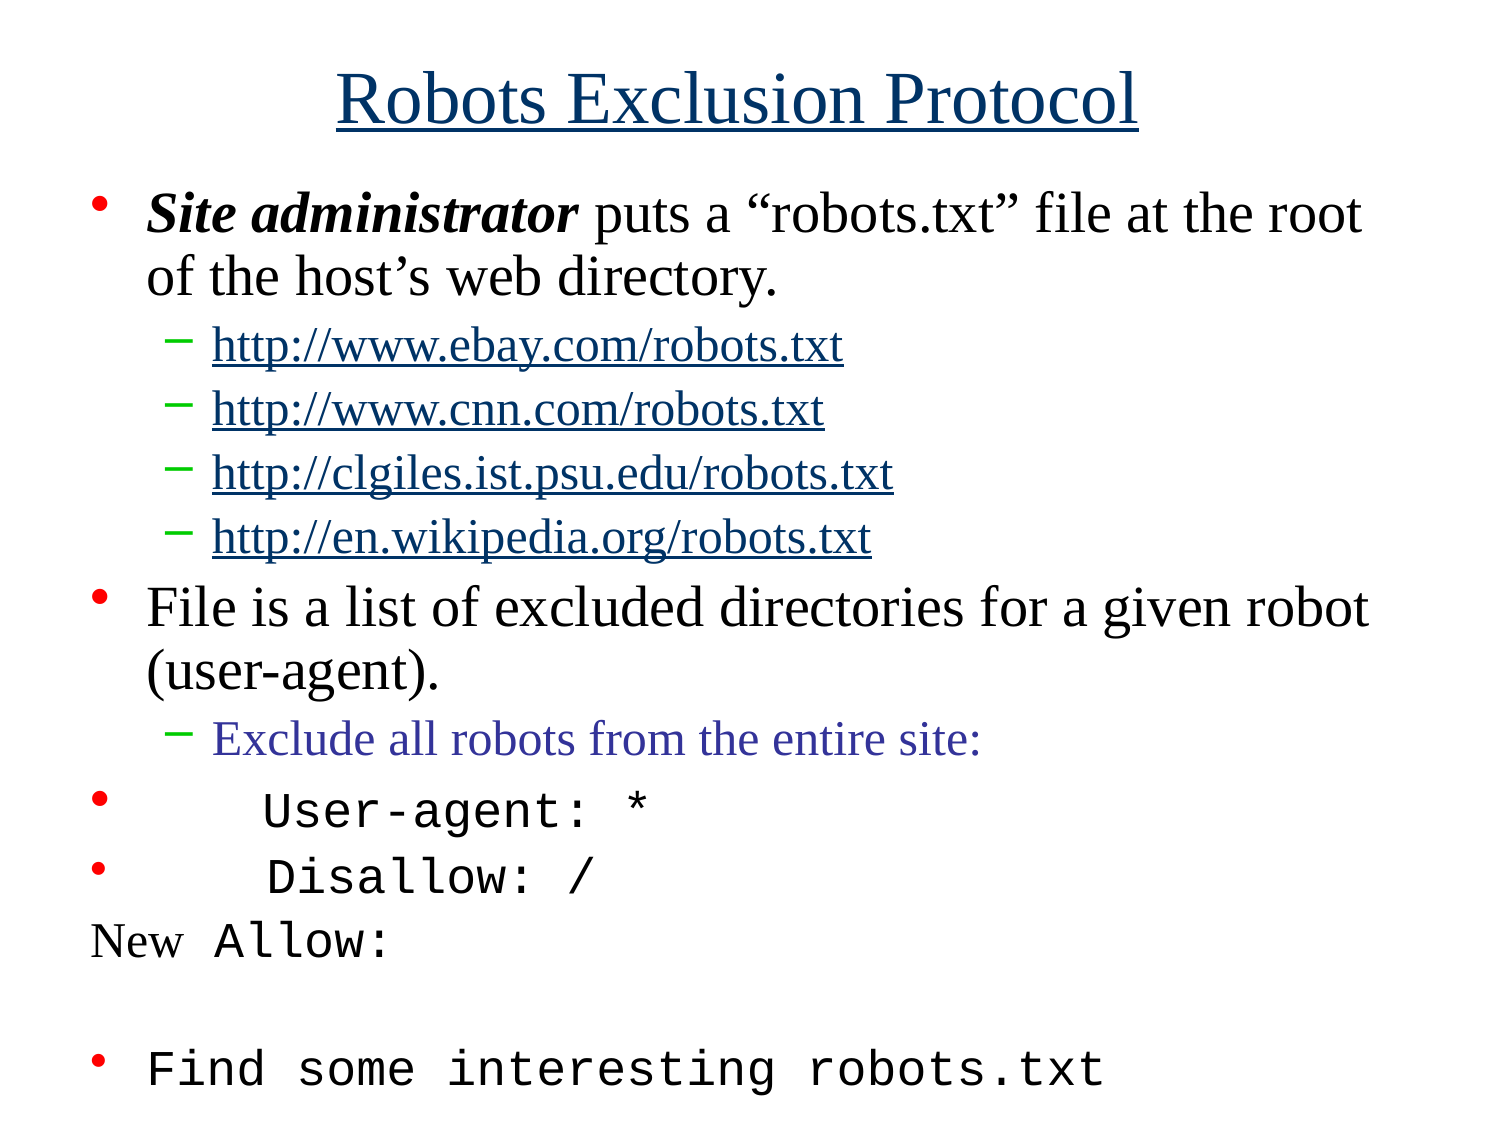

# Robots Exclusion Protocol
Site administrator puts a “robots.txt” file at the root of the host’s web directory.
http://www.ebay.com/robots.txt
http://www.cnn.com/robots.txt
http://clgiles.ist.psu.edu/robots.txt
http://en.wikipedia.org/robots.txt
File is a list of excluded directories for a given robot (user-agent).
Exclude all robots from the entire site:
        User-agent: *
    Disallow: /
New Allow:

Find some interesting robots.txt